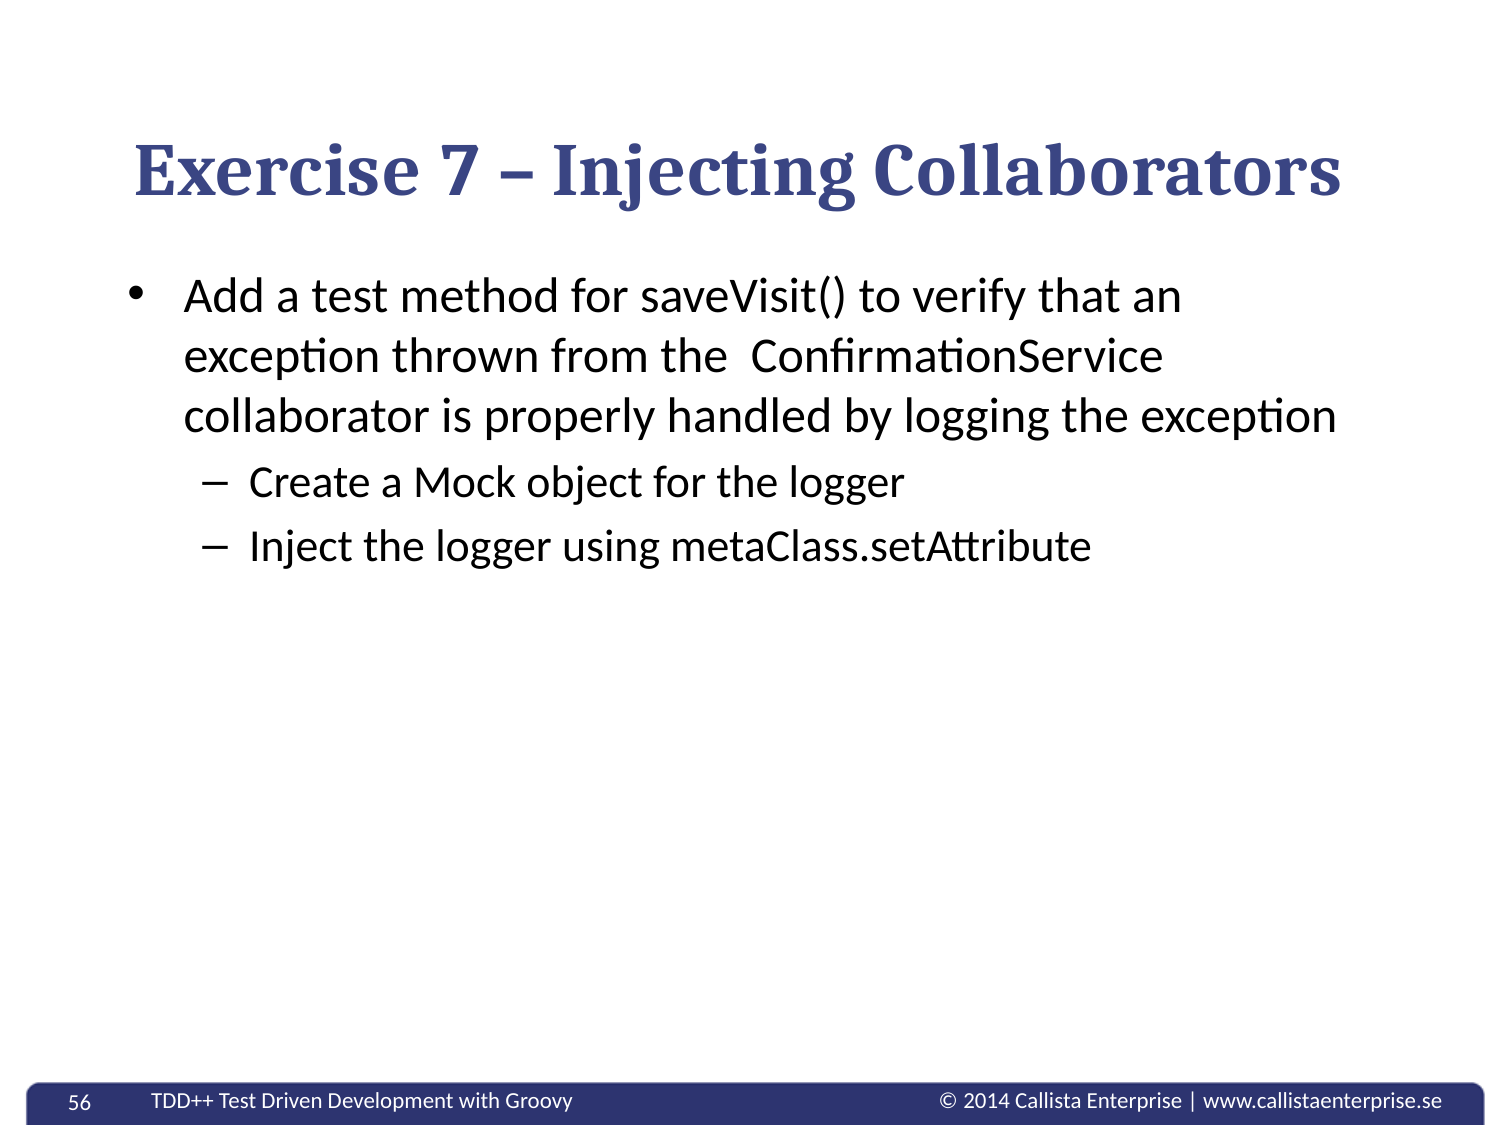

# Exercise 7 – Injecting Collaborators
Add a test method for saveVisit() to verify that an exception thrown from the  ConfirmationService collaborator is properly handled by logging the exception
Create a Mock object for the logger
Inject the logger using metaClass.setAttribute